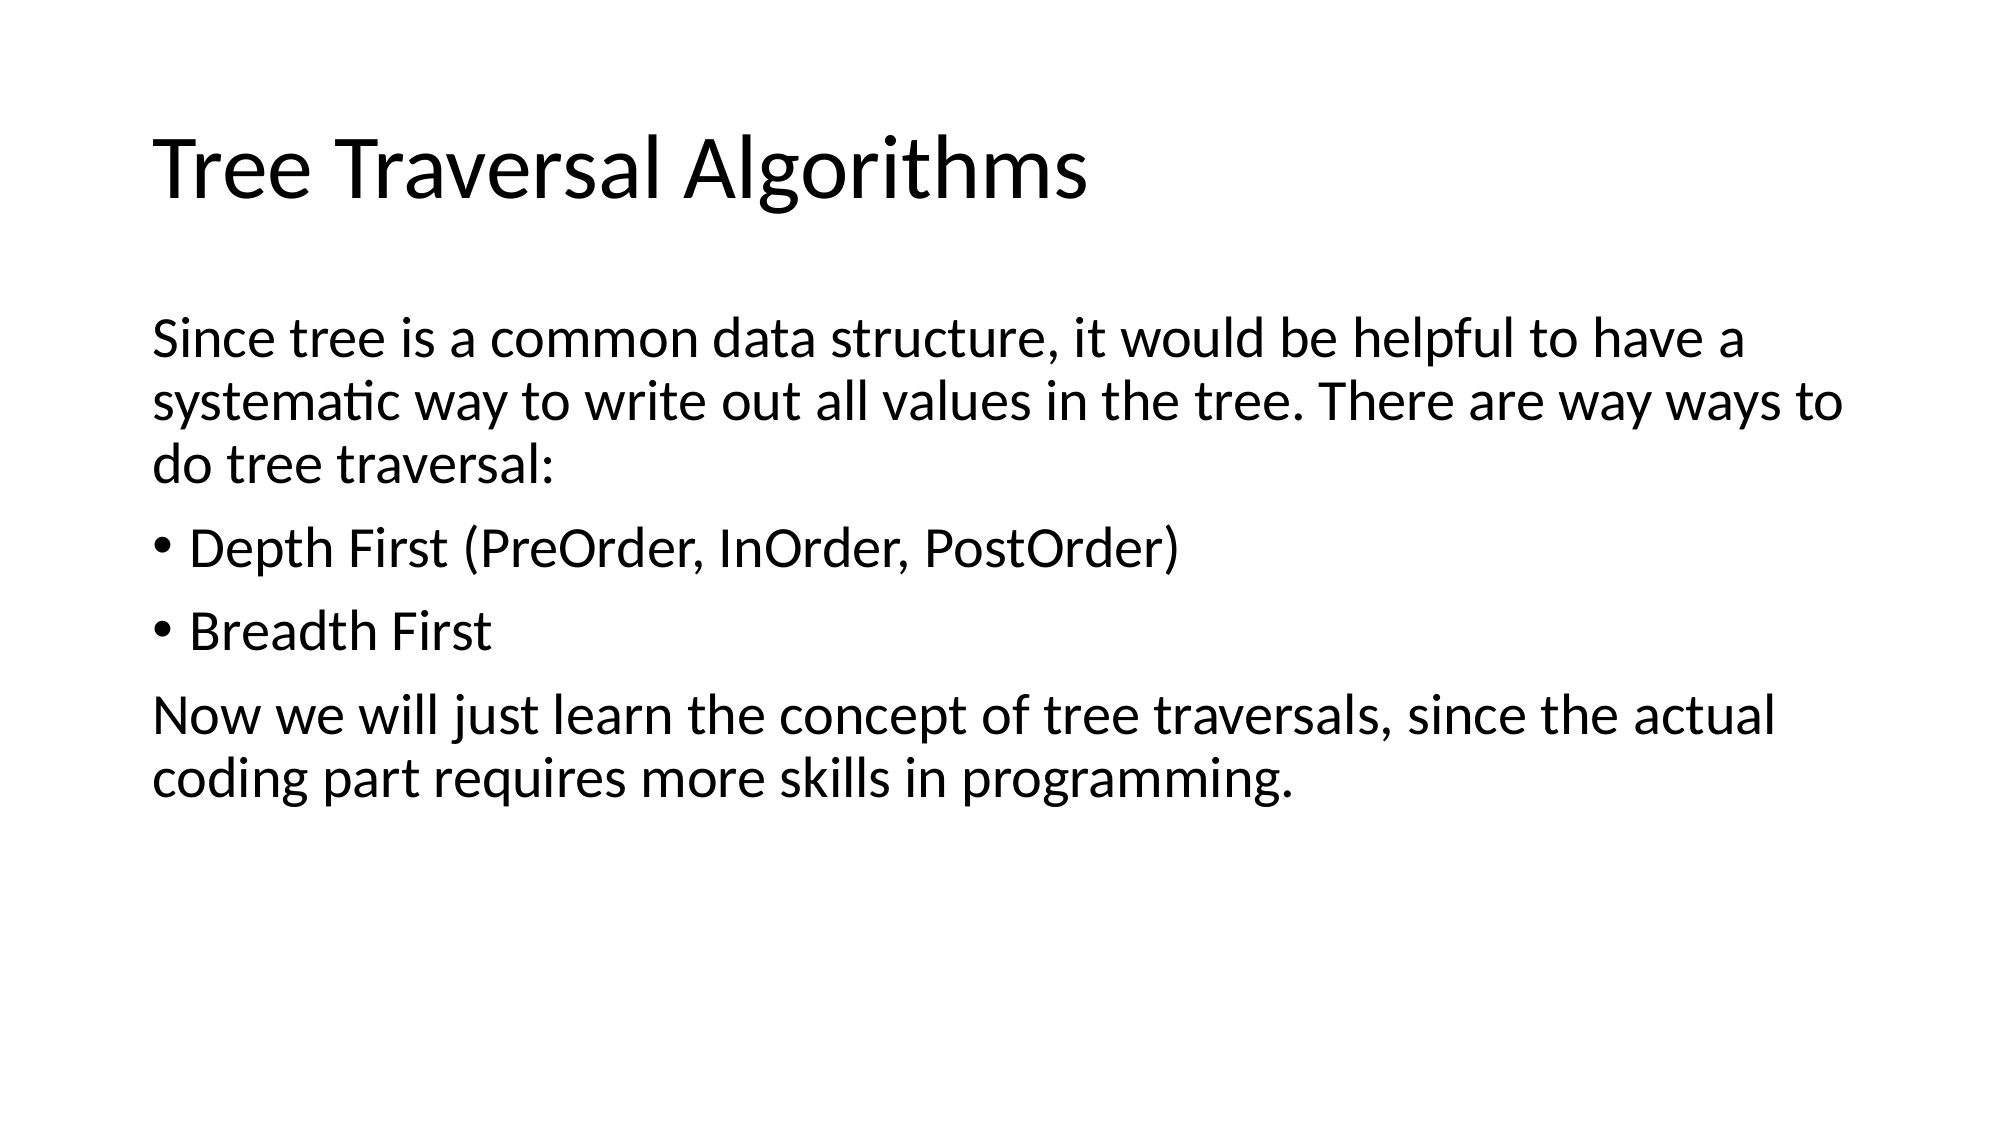

# Tree Traversal Algorithms
Since tree is a common data structure, it would be helpful to have a systematic way to write out all values in the tree. There are way ways to do tree traversal:
Depth First (PreOrder, InOrder, PostOrder)
Breadth First
Now we will just learn the concept of tree traversals, since the actual coding part requires more skills in programming.